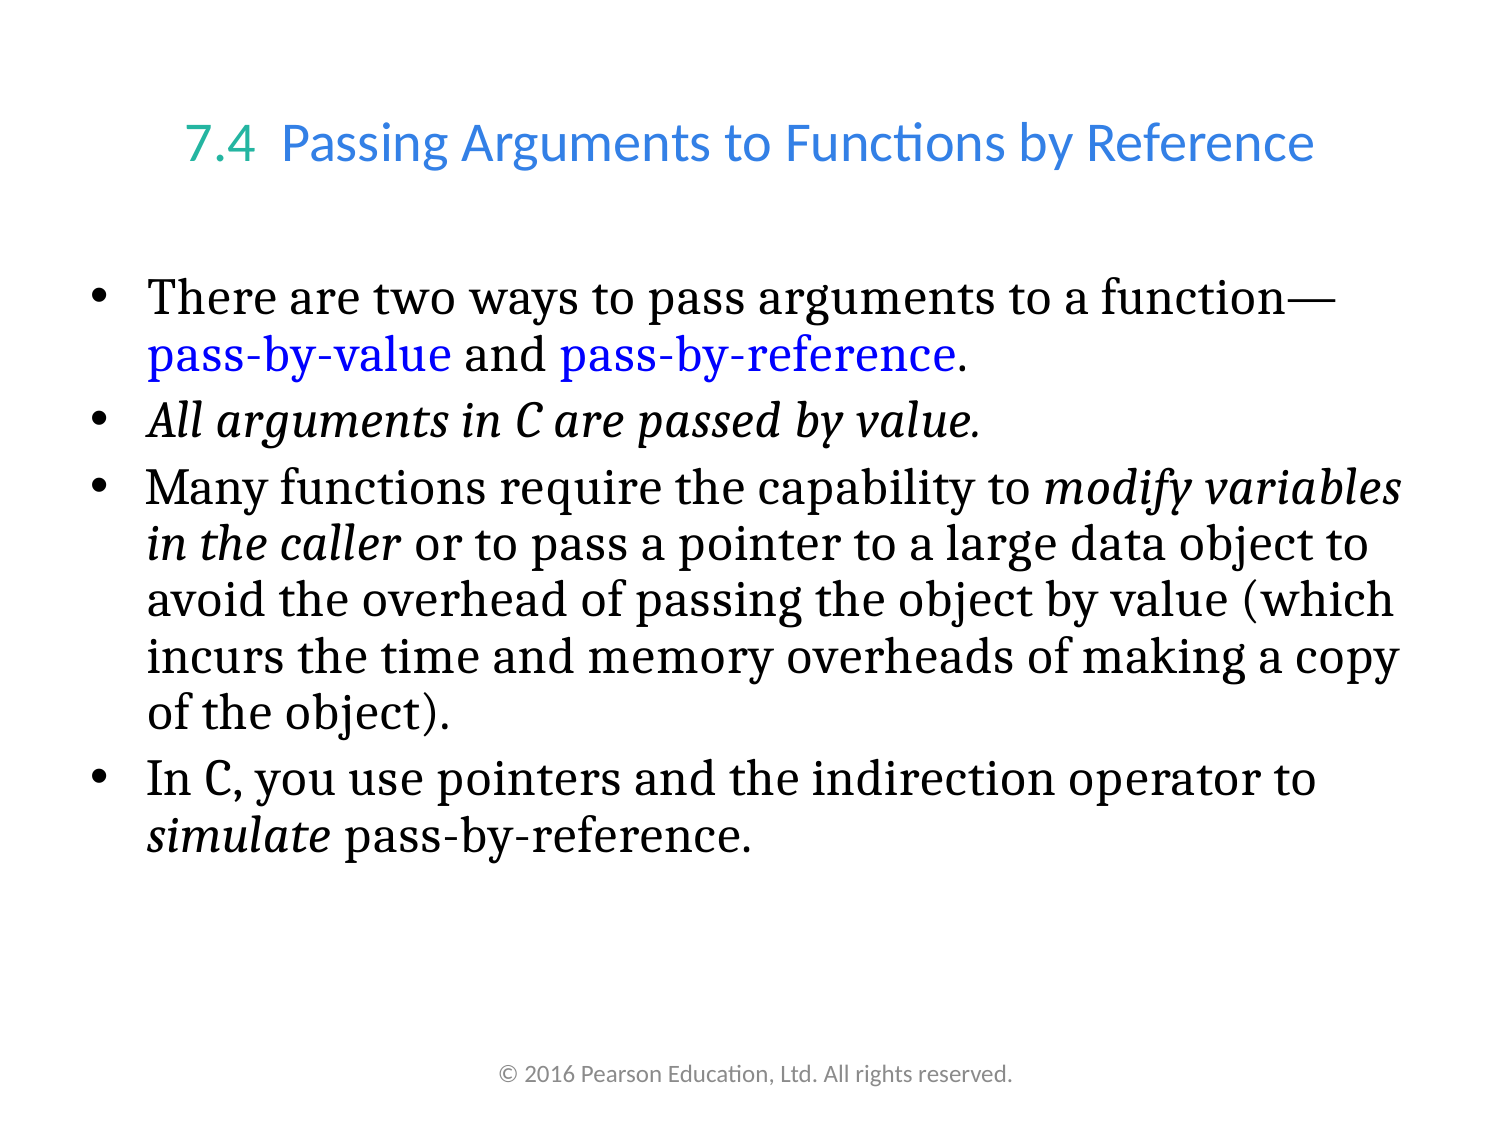

# 7.4  Passing Arguments to Functions by Reference
There are two ways to pass arguments to a function—pass-by-value and pass-by-reference.
All arguments in C are passed by value.
Many functions require the capability to modify variables in the caller or to pass a pointer to a large data object to avoid the overhead of passing the object by value (which incurs the time and memory overheads of making a copy of the object).
In C, you use pointers and the indirection operator to simulate pass-by-reference.
© 2016 Pearson Education, Ltd. All rights reserved.